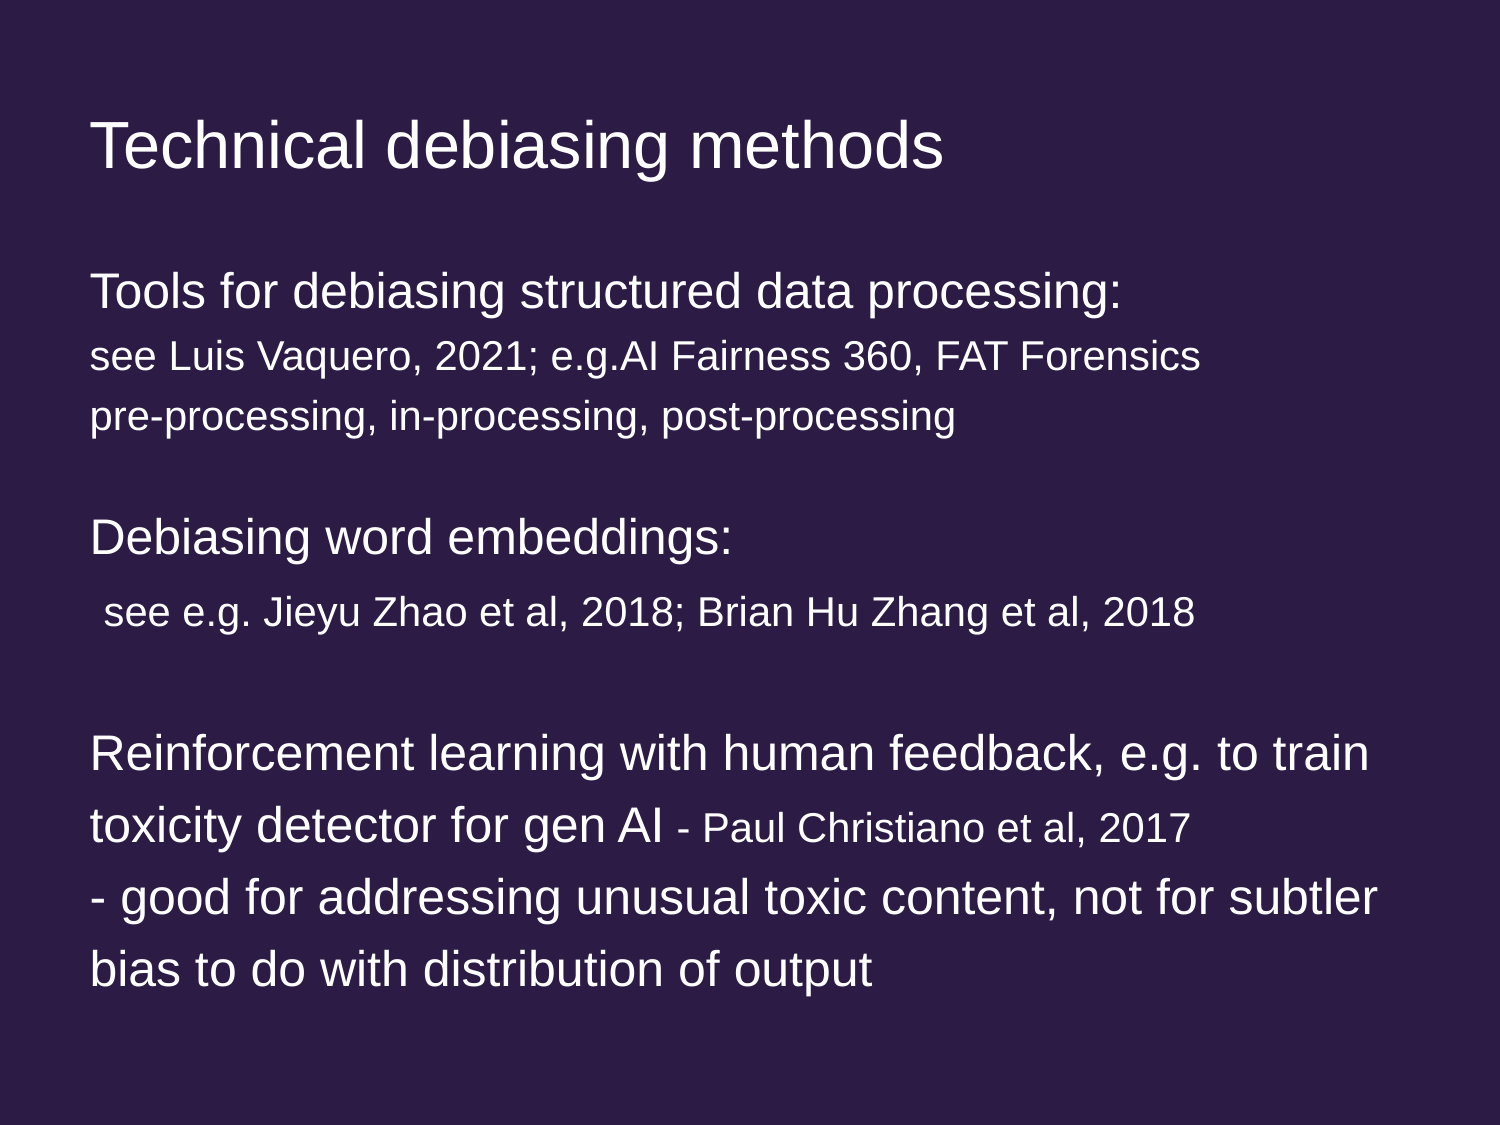

Technical debiasing methods
Tools for debiasing structured data processing:
see Luis Vaquero, 2021; e.g.AI Fairness 360, FAT Forensics
pre-processing, in-processing, post-processing

Debiasing word embeddings:
 see e.g. Jieyu Zhao et al, 2018; Brian Hu Zhang et al, 2018

Reinforcement learning with human feedback, e.g. to train toxicity detector for gen AI - Paul Christiano et al, 2017
- good for addressing unusual toxic content, not for subtler bias to do with distribution of output